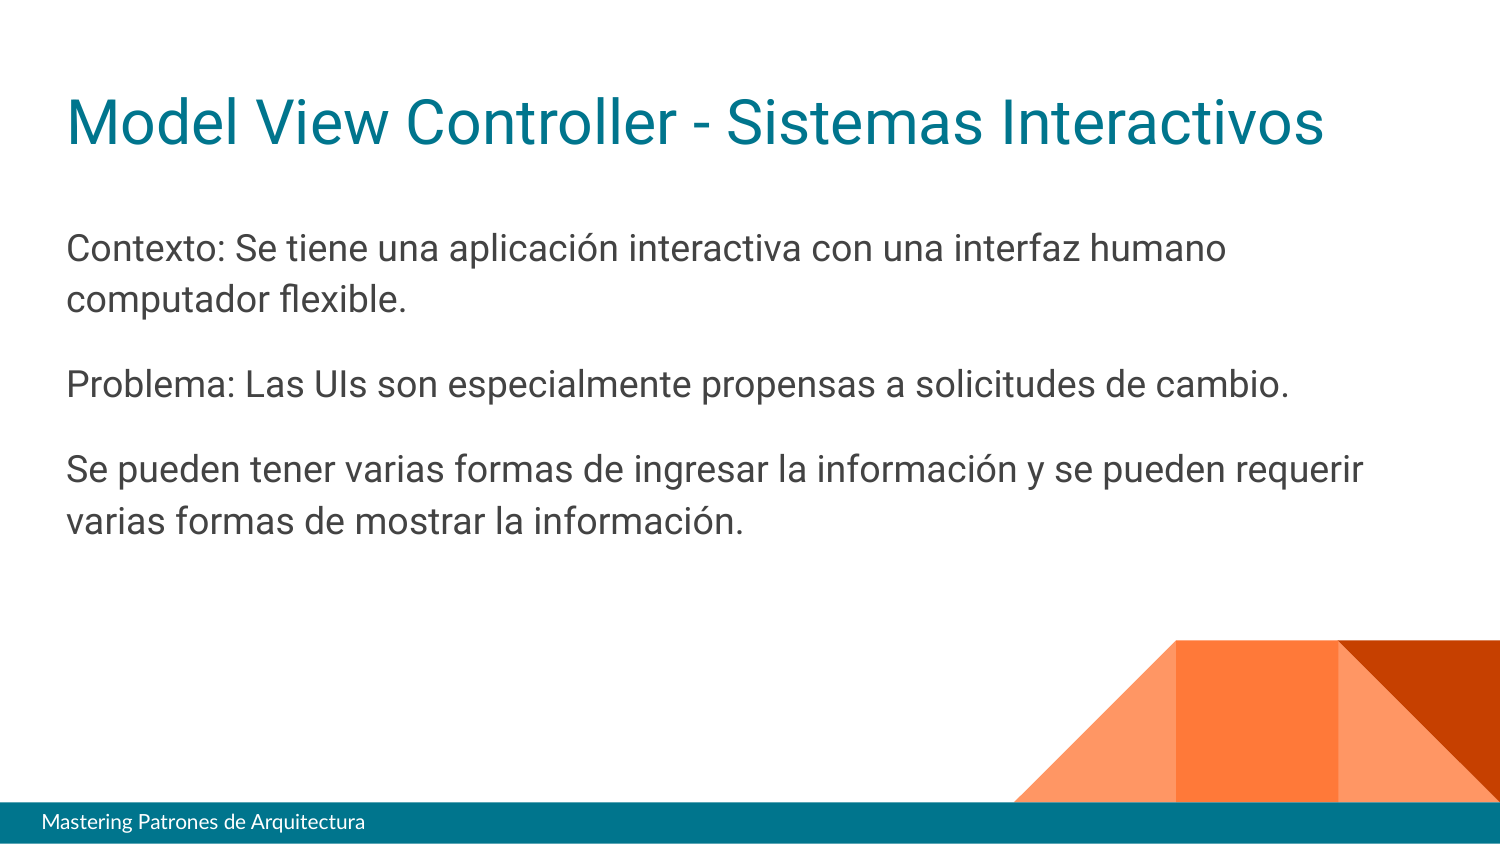

# Model View Controller - Sistemas Interactivos
Contexto: Se tiene una aplicación interactiva con una interfaz humano computador flexible.
Problema: Las UIs son especialmente propensas a solicitudes de cambio.
Se pueden tener varias formas de ingresar la información y se pueden requerir varias formas de mostrar la información.